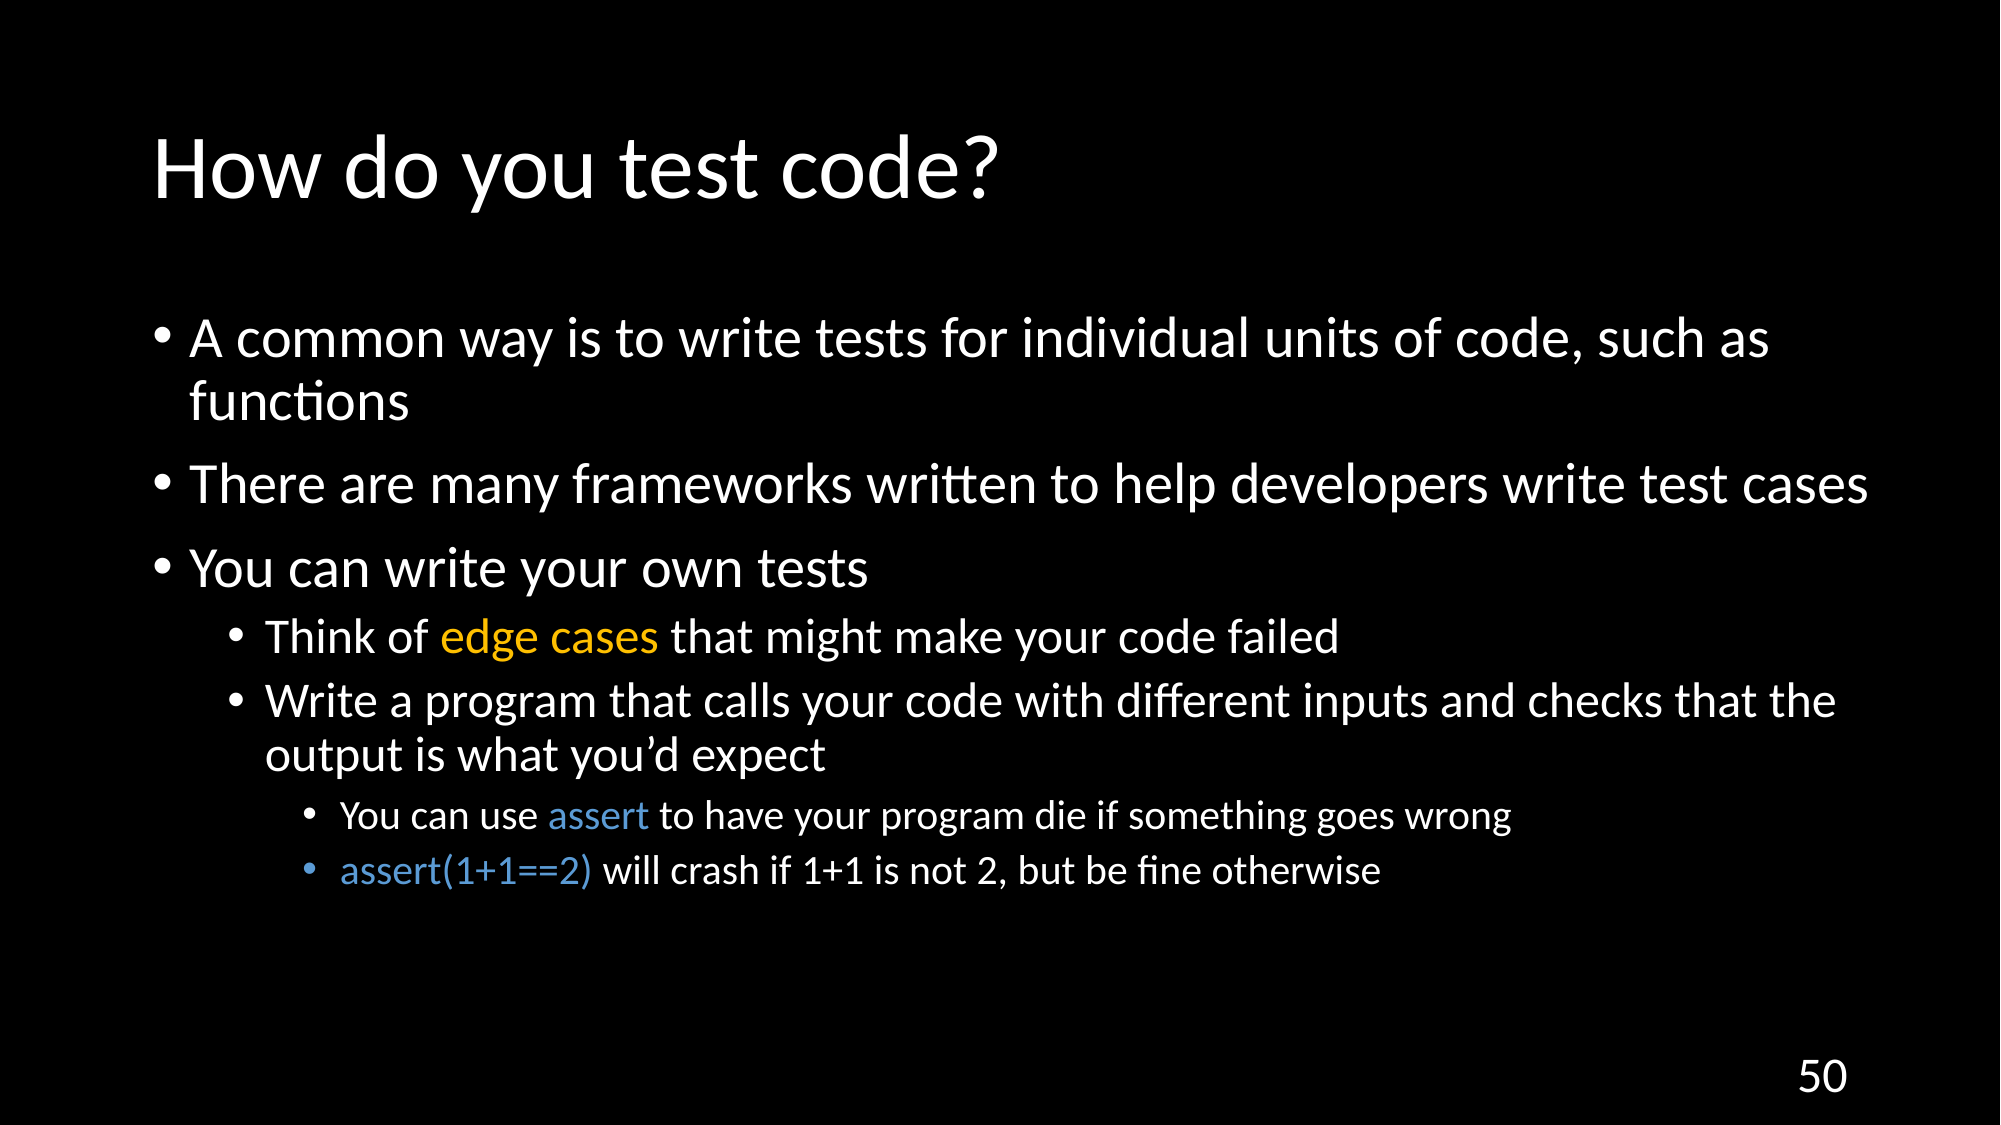

# How do you test code?
A common way is to write tests for individual units of code, such as functions
There are many frameworks written to help developers write test cases
You can write your own tests
Think of edge cases that might make your code failed
Write a program that calls your code with different inputs and checks that the output is what you’d expect
You can use assert to have your program die if something goes wrong
assert(1+1==2) will crash if 1+1 is not 2, but be fine otherwise
50